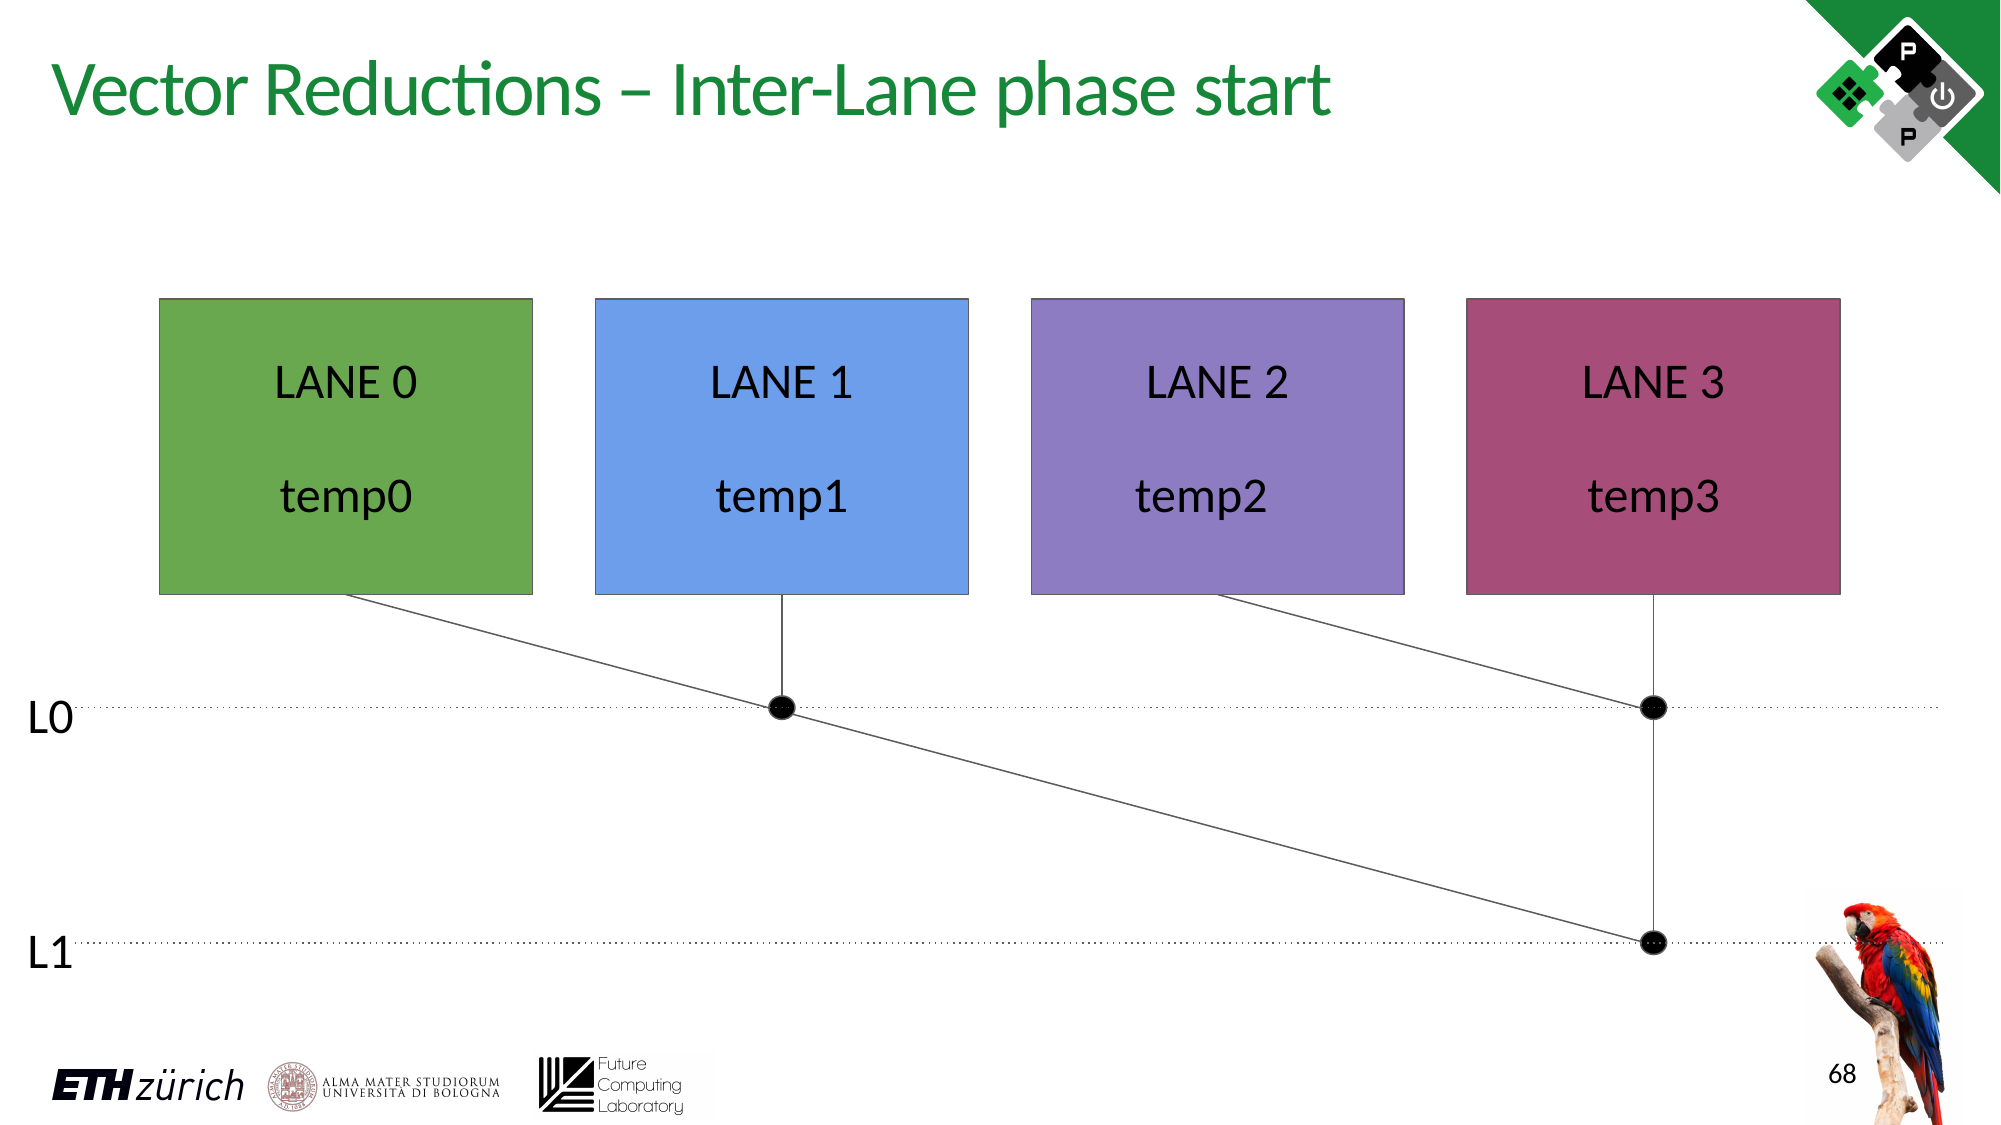

# Vector Reductions – Inter-Lane phase start

LANE 0
LANE 1
LANE 2
LANE 3
temp0
temp1
temp2
temp3
L0

L1

68